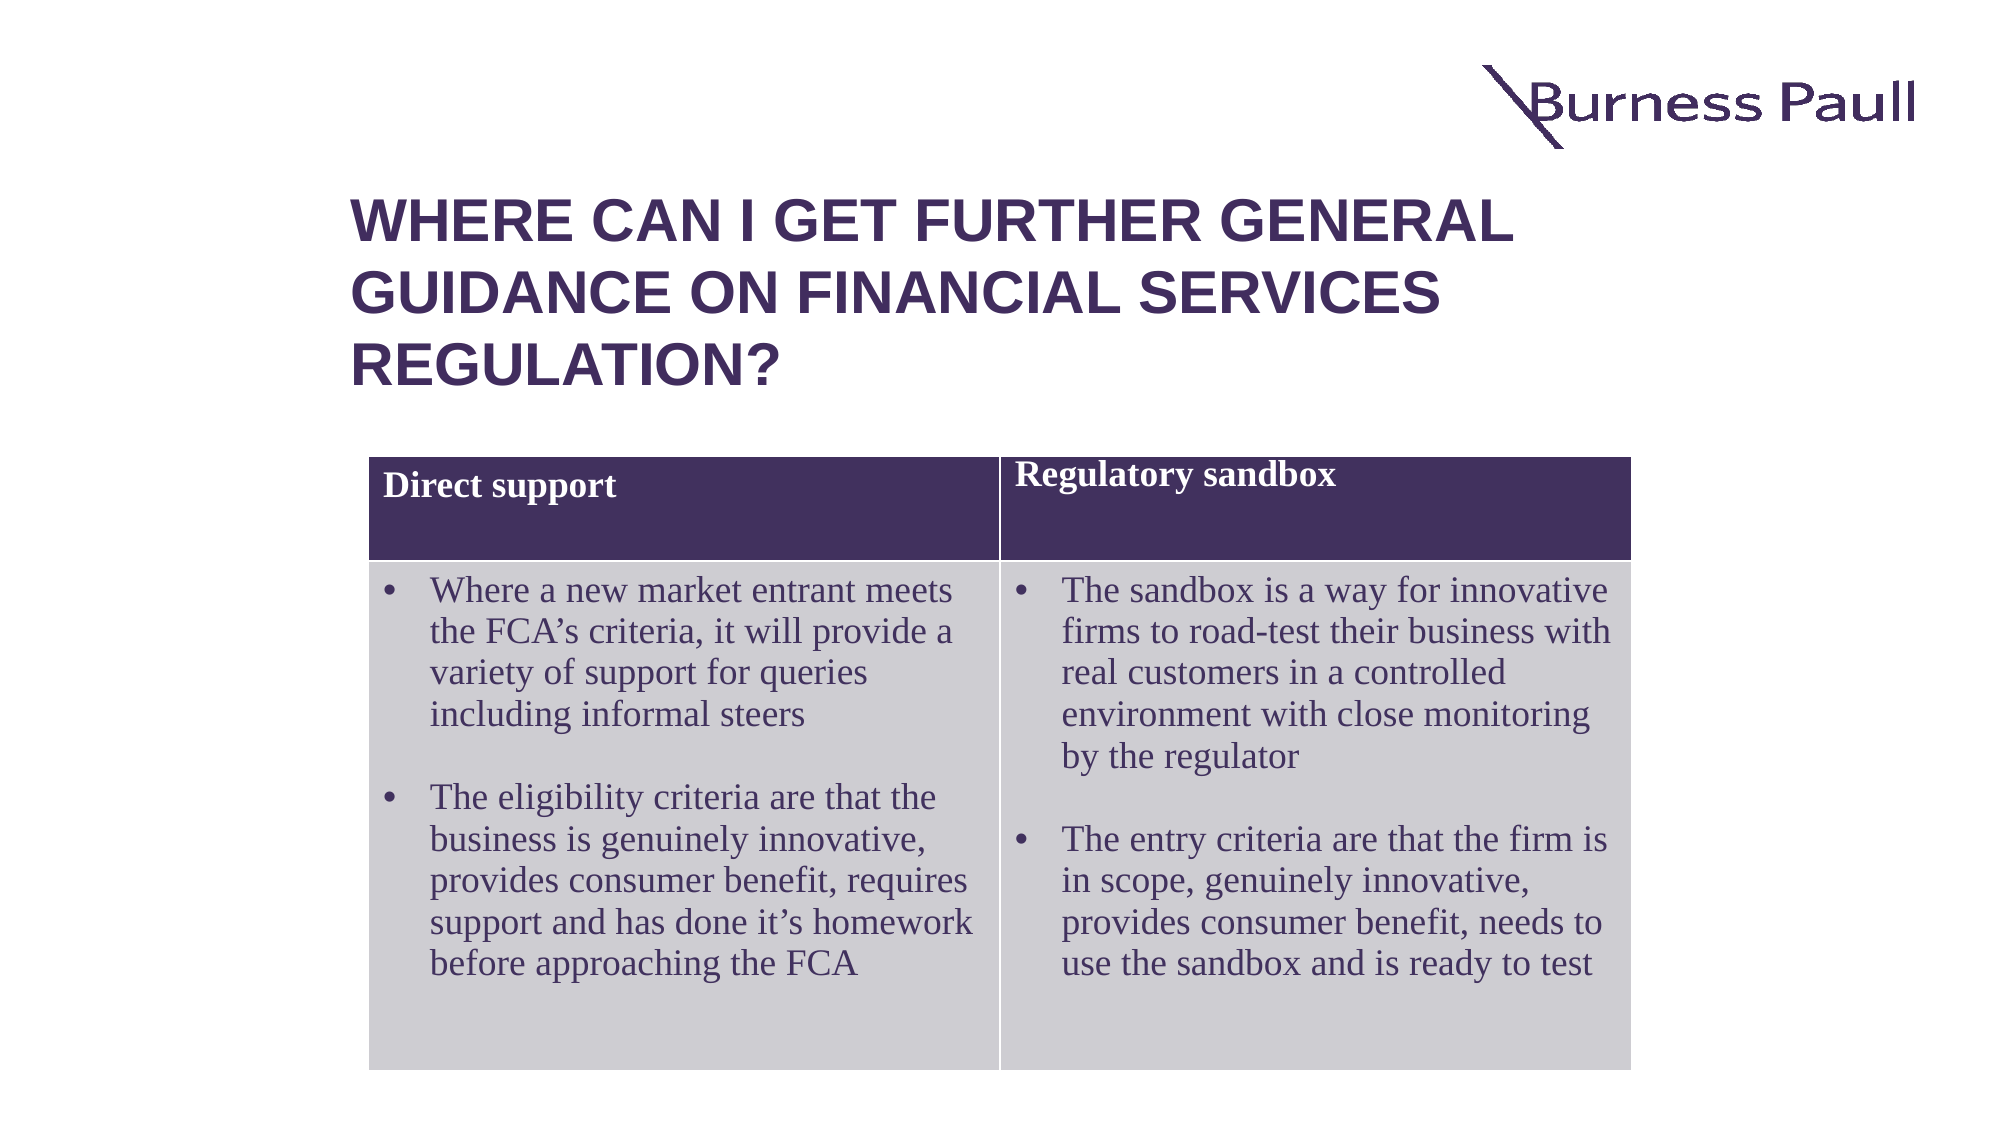

# WHERE CAN I GET FURTHER GENERAL GUIDANCE ON FINANCIAL SERVICES REGULATION?
| Direct support | Regulatory sandbox |
| --- | --- |
| Where a new market entrant meets the FCA’s criteria, it will provide a variety of support for queries including informal steers   The eligibility criteria are that the business is genuinely innovative, provides consumer benefit, requires support and has done it’s homework before approaching the FCA | The sandbox is a way for innovative firms to road-test their business with real customers in a controlled environment with close monitoring by the regulator   The entry criteria are that the firm is in scope, genuinely innovative, provides consumer benefit, needs to use the sandbox and is ready to test |